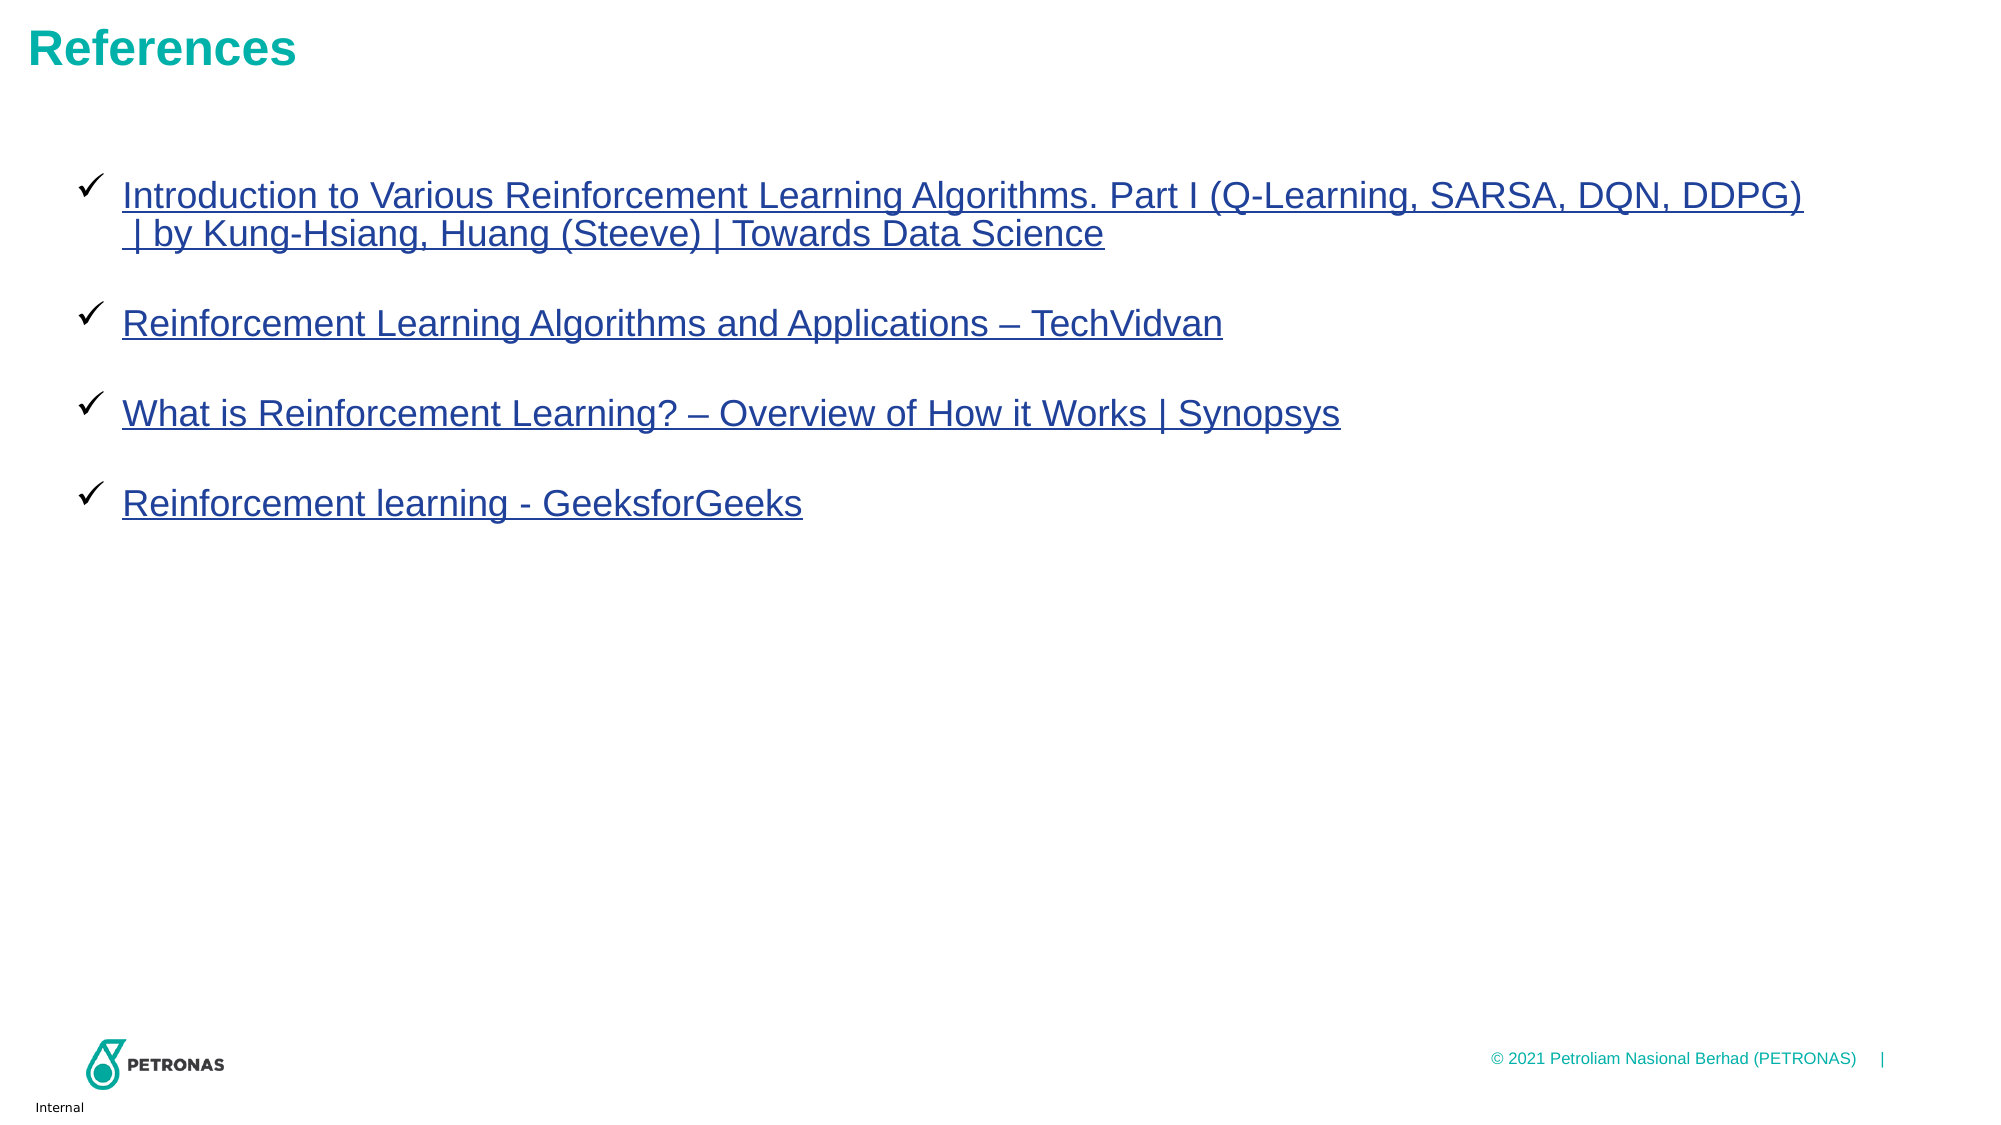

# References
Introduction to Various Reinforcement Learning Algorithms. Part I (Q-Learning, SARSA, DQN, DDPG) | by Kung-Hsiang, Huang (Steeve) | Towards Data Science

Reinforcement Learning Algorithms and Applications – TechVidvan

What is Reinforcement Learning? – Overview of How it Works | Synopsys

Reinforcement learning - GeeksforGeeks
Internal